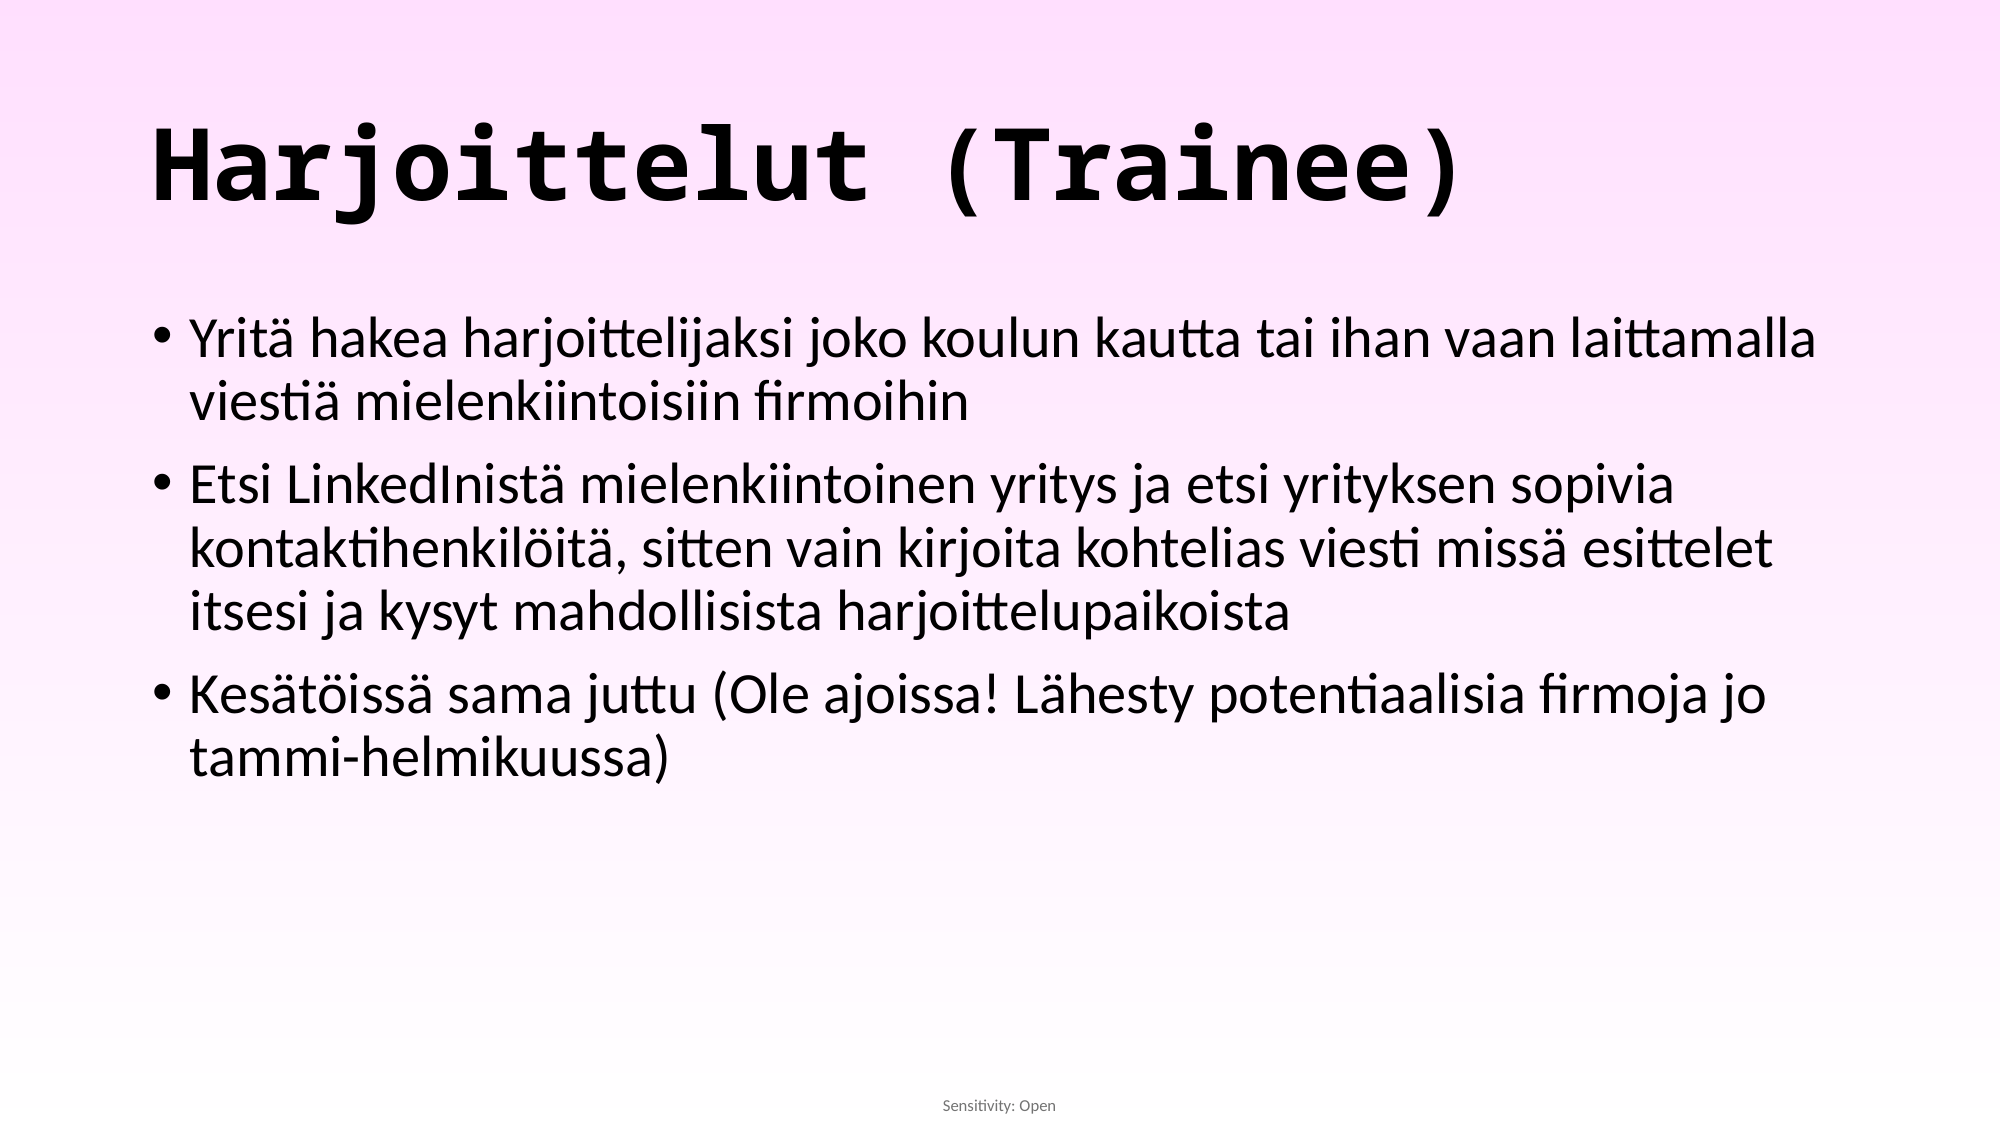

# Harjoittelut (Trainee)
Yritä hakea harjoittelijaksi joko koulun kautta tai ihan vaan laittamalla viestiä mielenkiintoisiin firmoihin
Etsi LinkedInistä mielenkiintoinen yritys ja etsi yrityksen sopivia kontaktihenkilöitä, sitten vain kirjoita kohtelias viesti missä esittelet itsesi ja kysyt mahdollisista harjoittelupaikoista
Kesätöissä sama juttu (Ole ajoissa! Lähesty potentiaalisia firmoja jo tammi-helmikuussa)